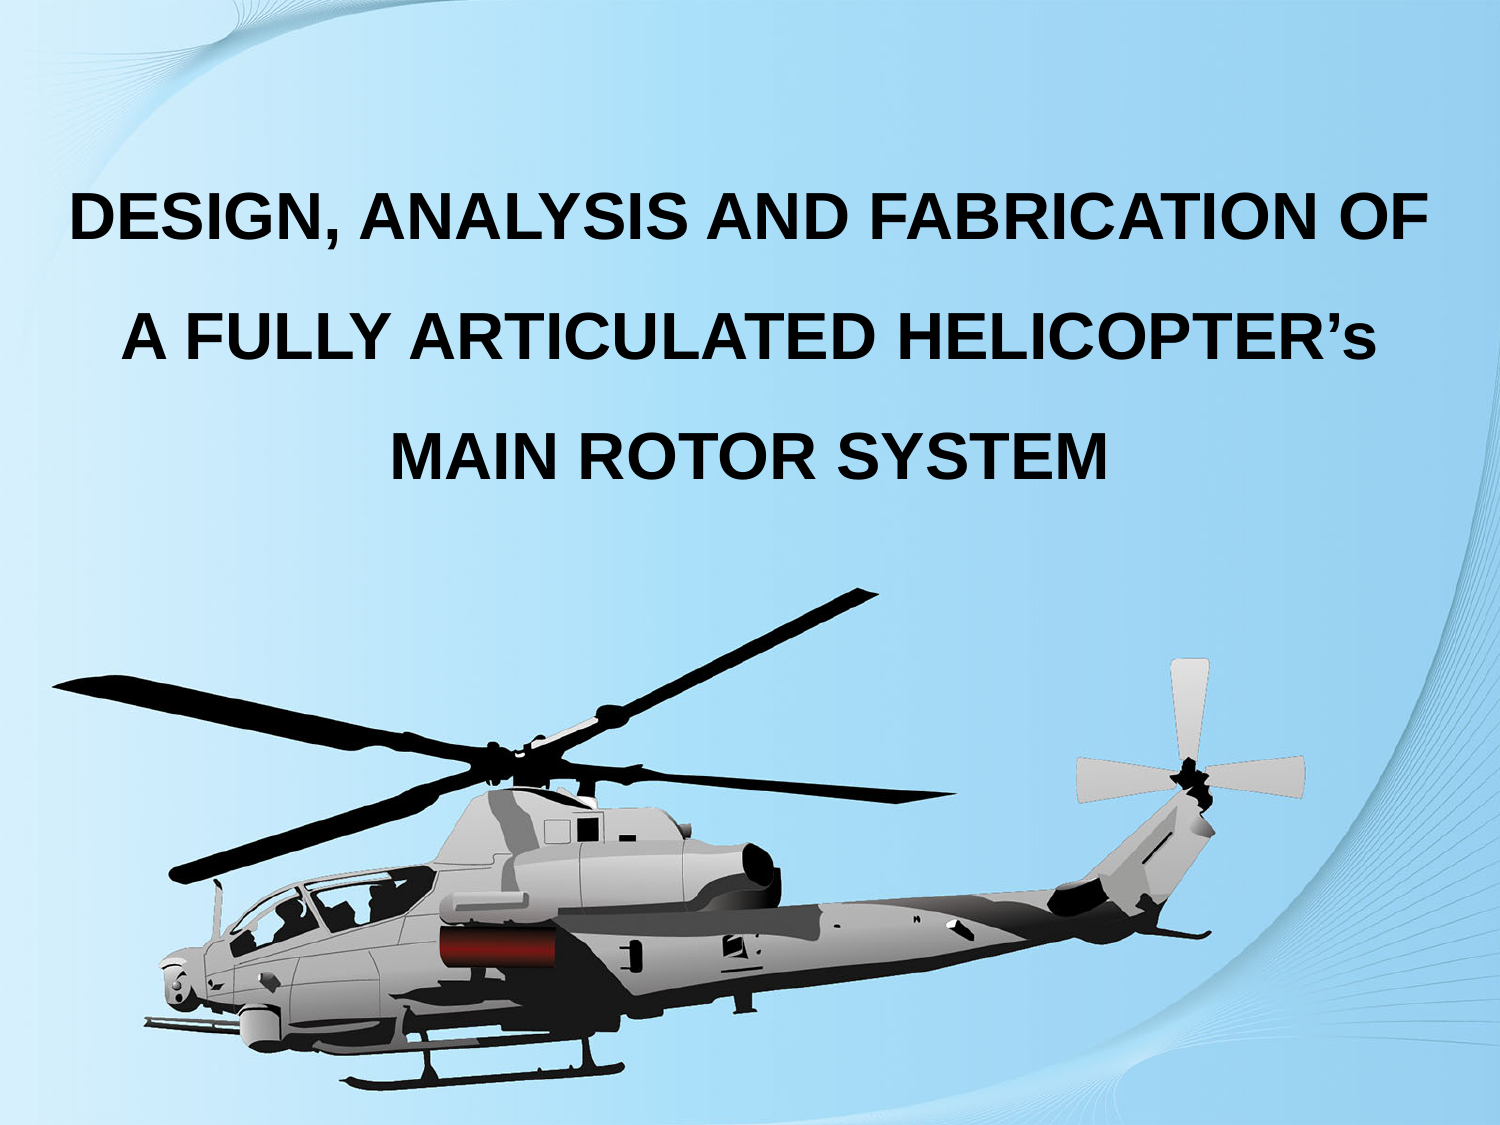

DESIGN, ANALYSIS AND FABRICATION OF A FULLY ARTICULATED HELICOPTER’s MAIN ROTOR SYSTEM